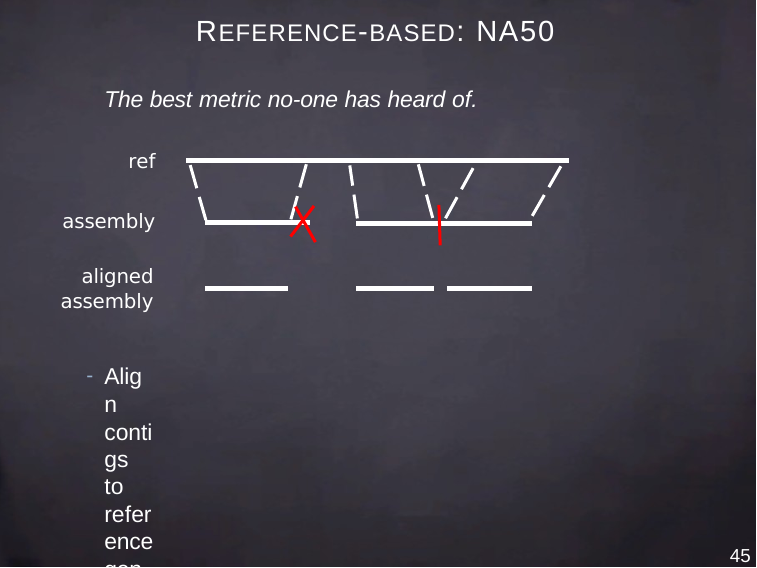

# REFERENCE-BASED: NA50
The best metric no-one has heard of.

ref

assembly

aligned assembly

Align contigs to reference genome.
Break contigs at misassembly events and remove unaligned bases.
Compute N50/NG50 of the result.

45